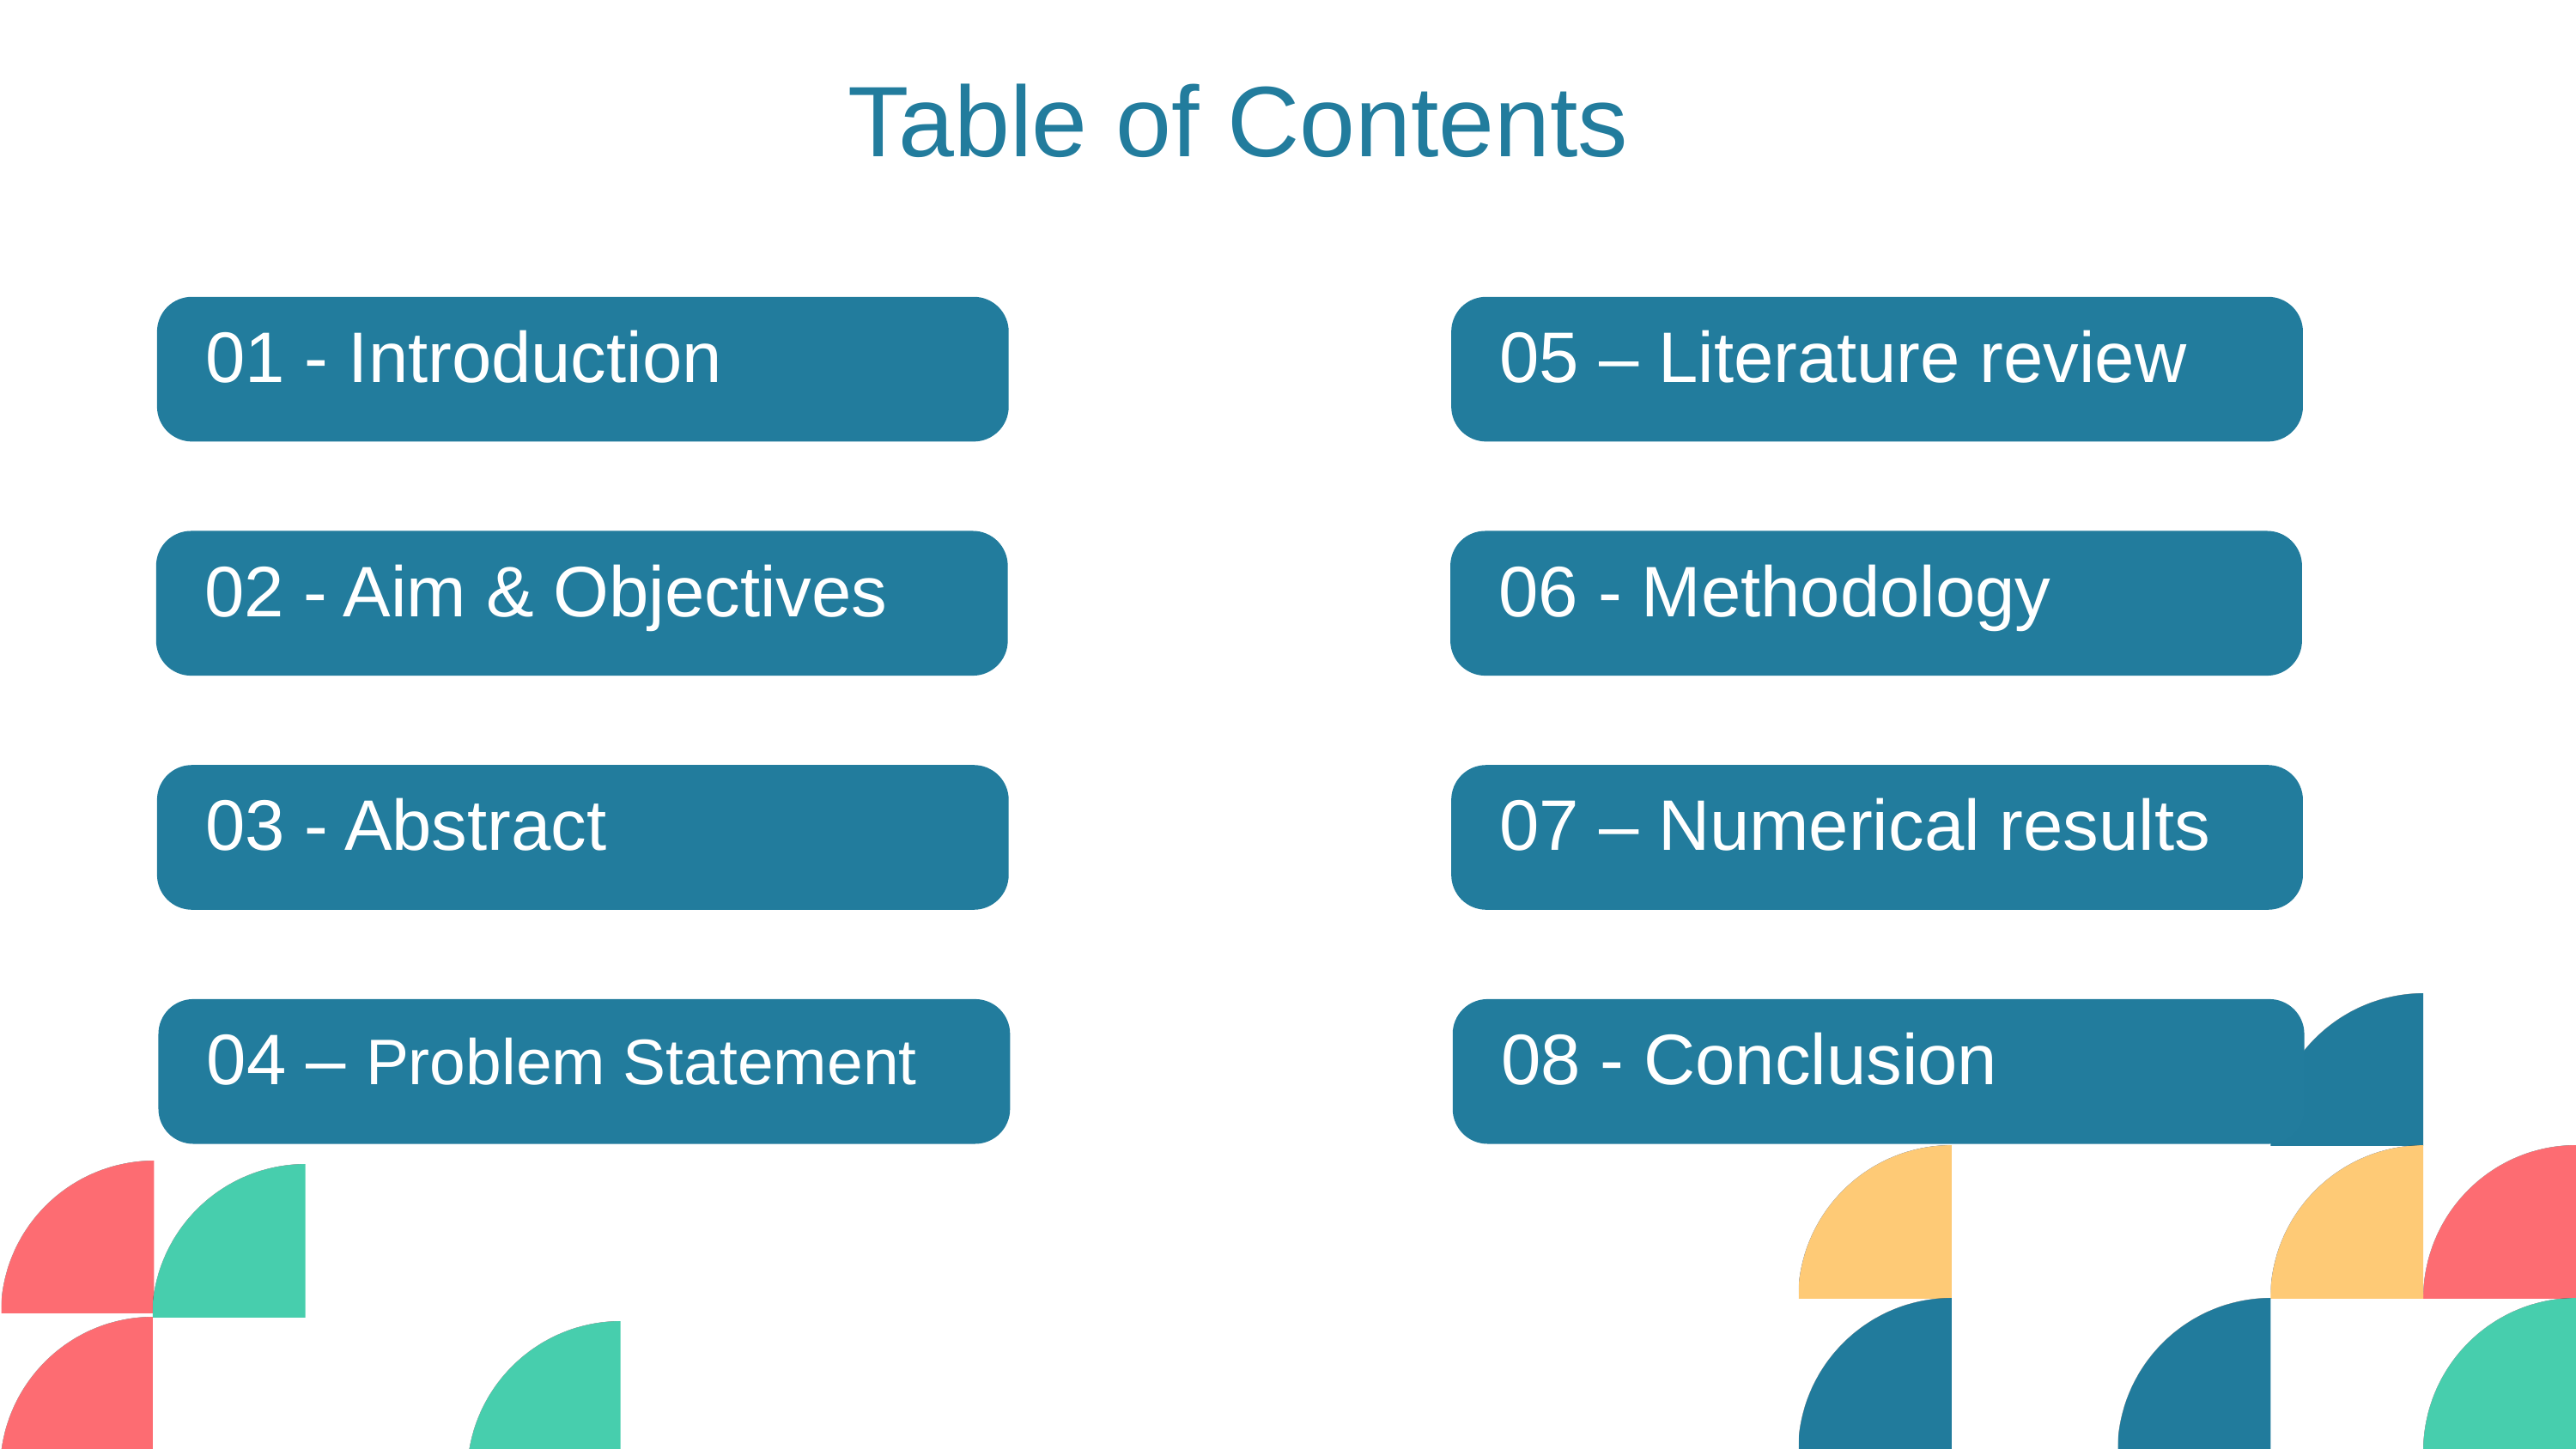

Table of Contents

01 - Introduction

02 - Aim & Objectives

03 - Abstract

04 – Problem Statement

05 – Literature review

06 - Methodology

07 – Numerical results

08 - Conclusion